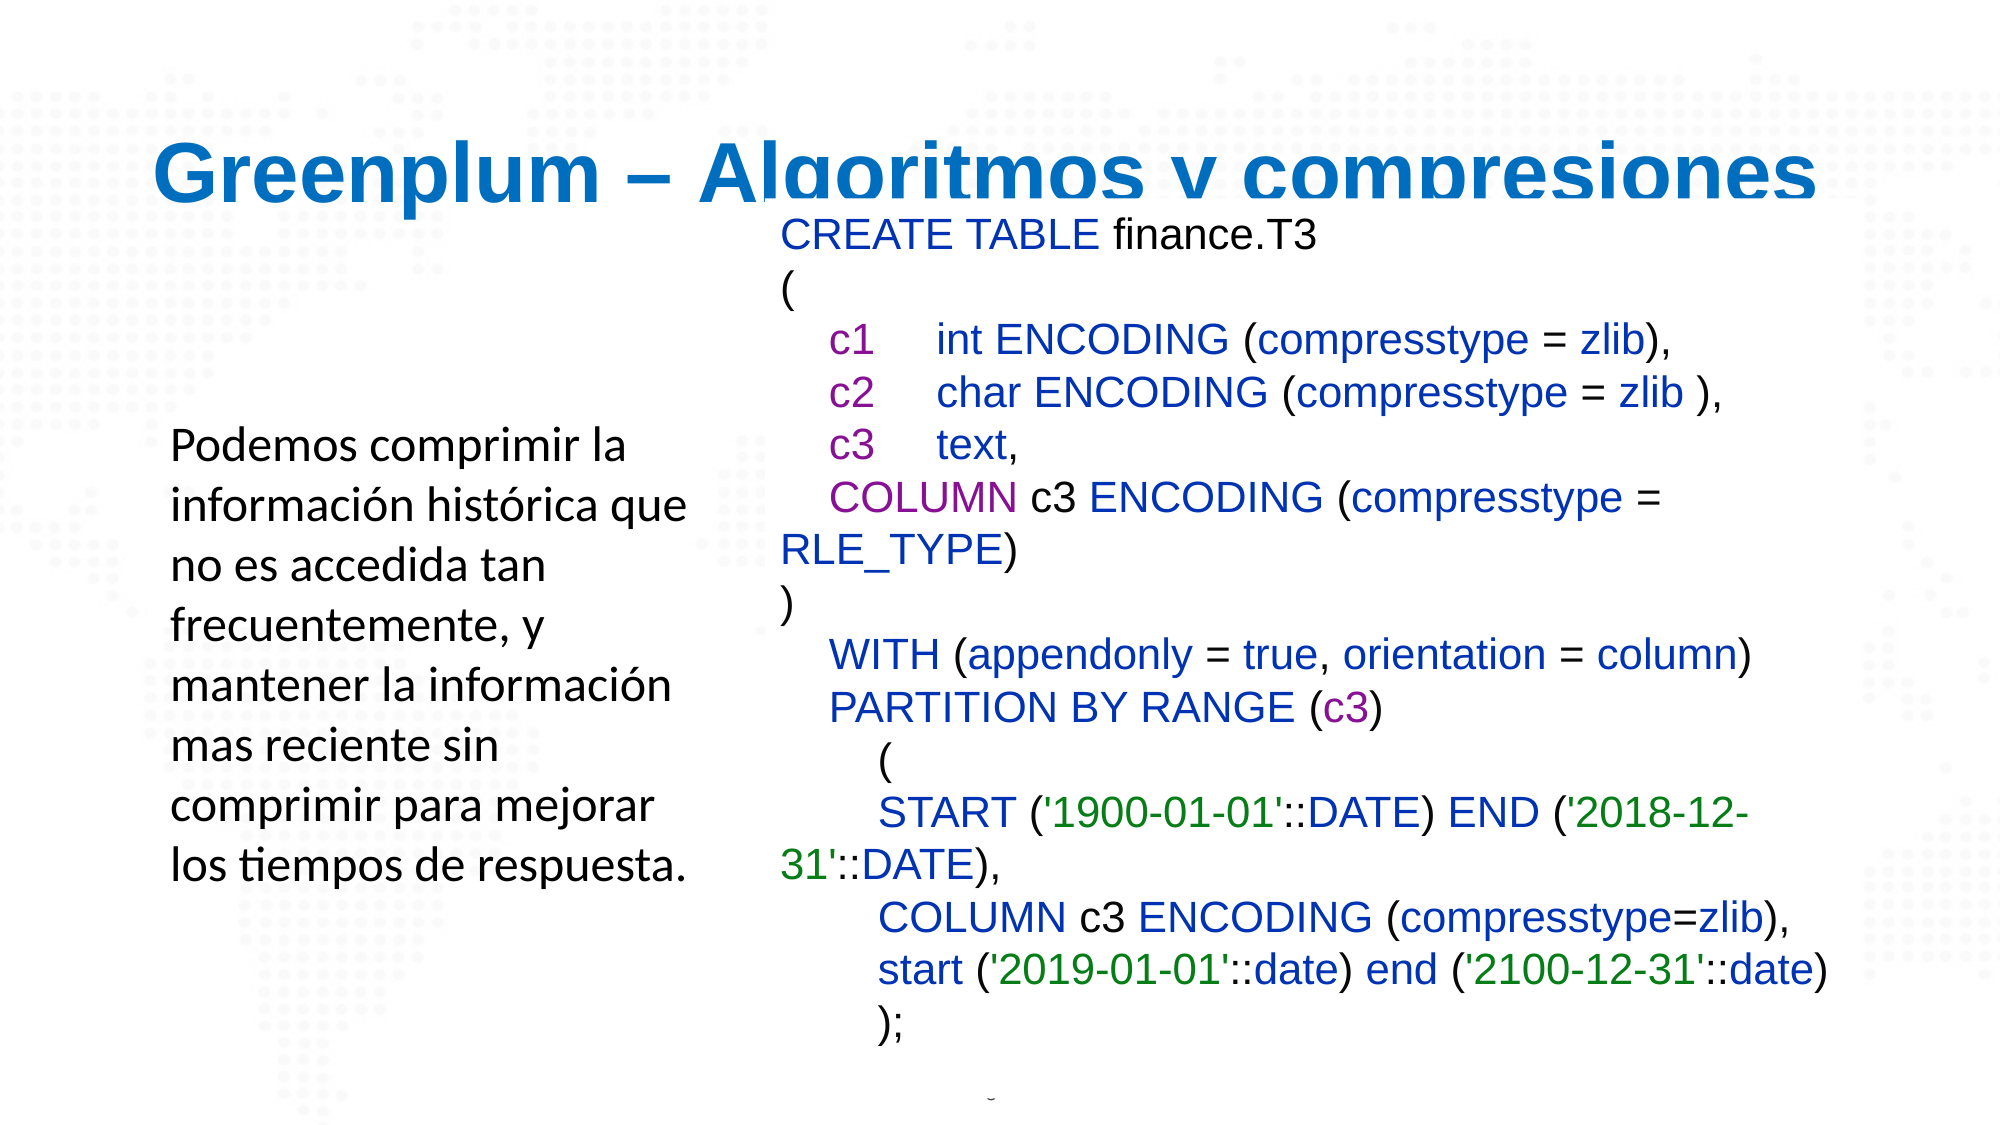

# Greenplum – Algoritmos y compresiones
CREATE TABLE finance.T3
(
    c1     int ENCODING (compresstype = zlib),
    c2     char ENCODING (compresstype = zlib ),
    c3     text,
    COLUMN c3 ENCODING (compresstype = RLE_TYPE)
)
    WITH (appendonly = true, orientation = column)
    PARTITION BY RANGE (c3)
        (
        START ('1900-01-01'::DATE) END ('2018-12-31'::DATE),
        COLUMN c3 ENCODING (compresstype=zlib),
        start ('2019-01-01'::date) end ('2100-12-31'::date)
        );
Podemos comprimir la información histórica que no es accedida tan frecuentemente, y mantener la información mas reciente sin comprimir para mejorar los tiempos de respuesta.